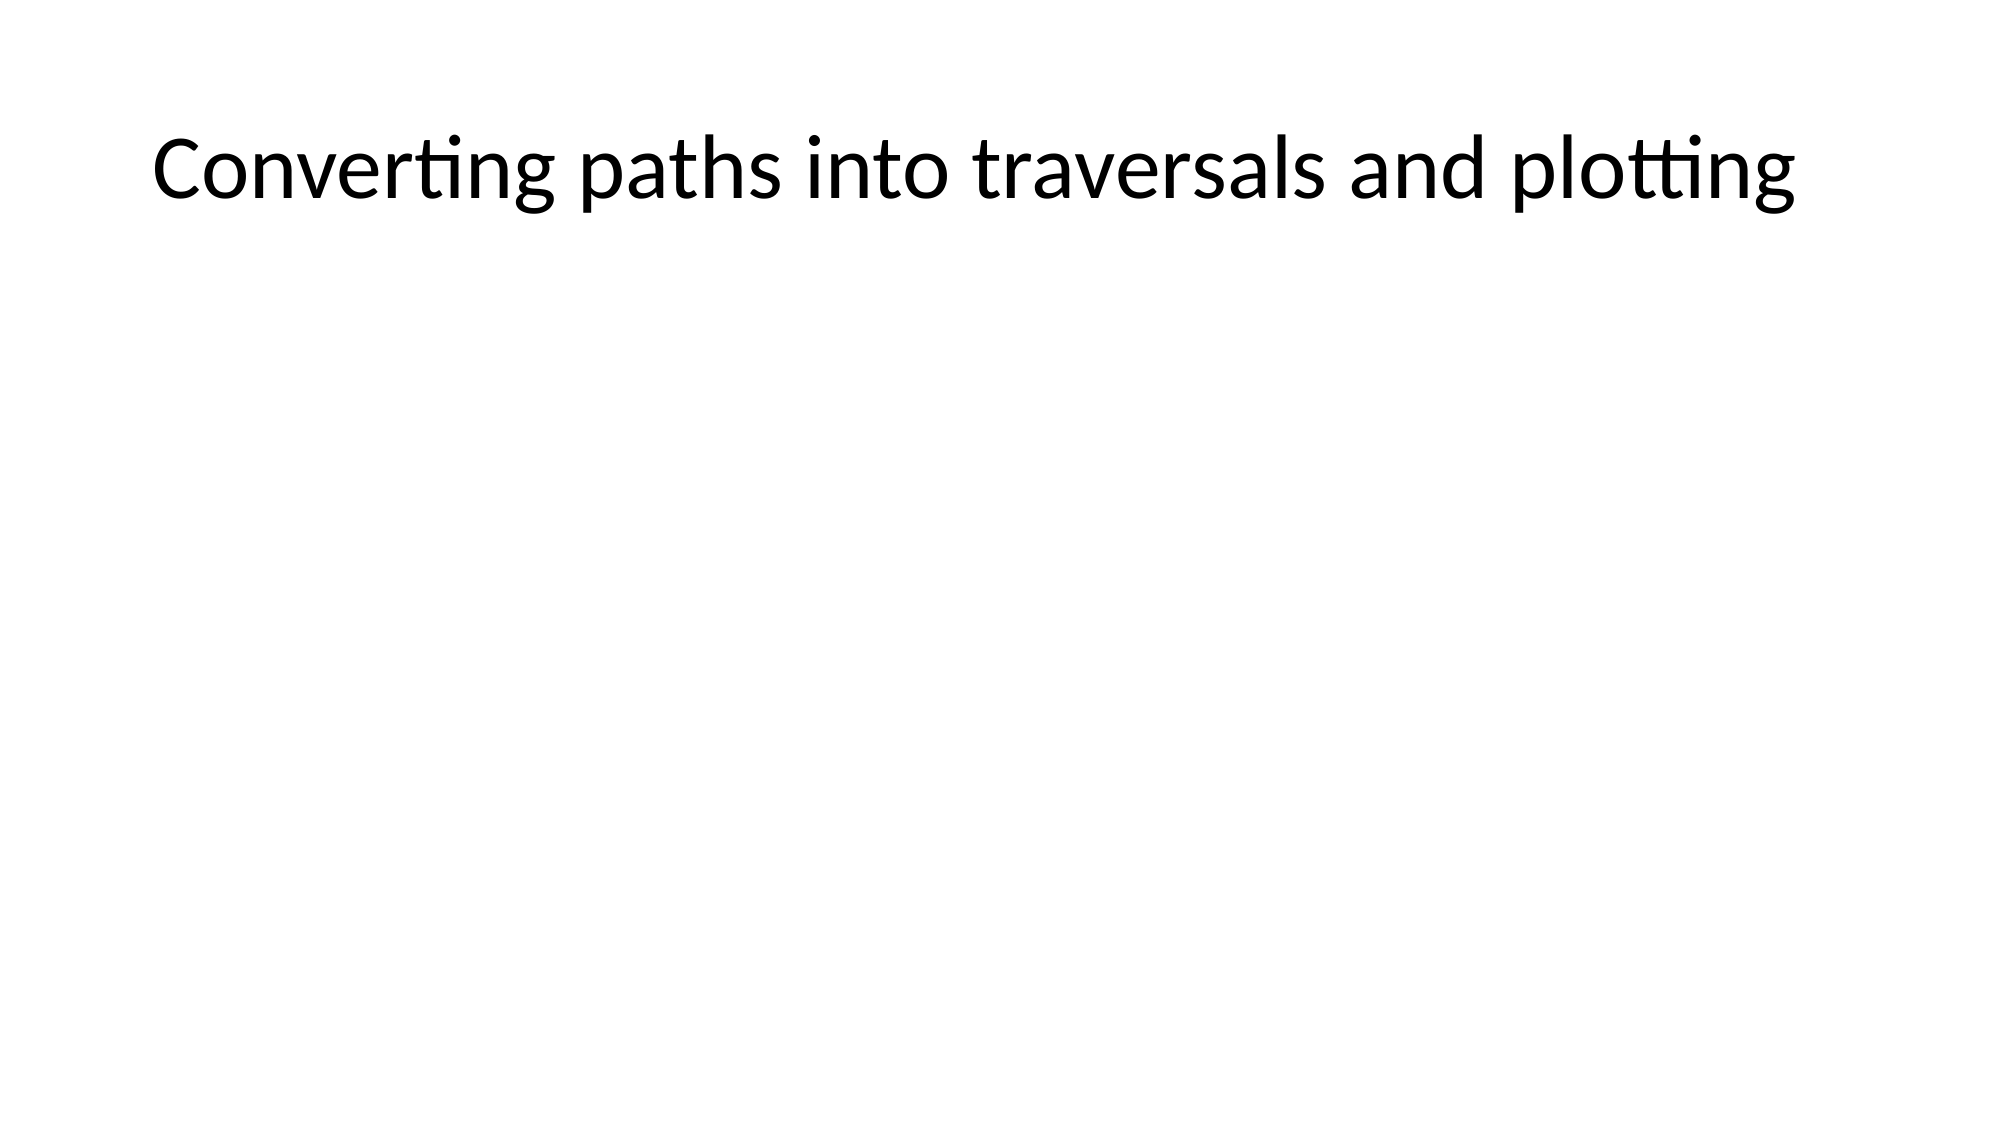

# Converting paths into traversals and plotting